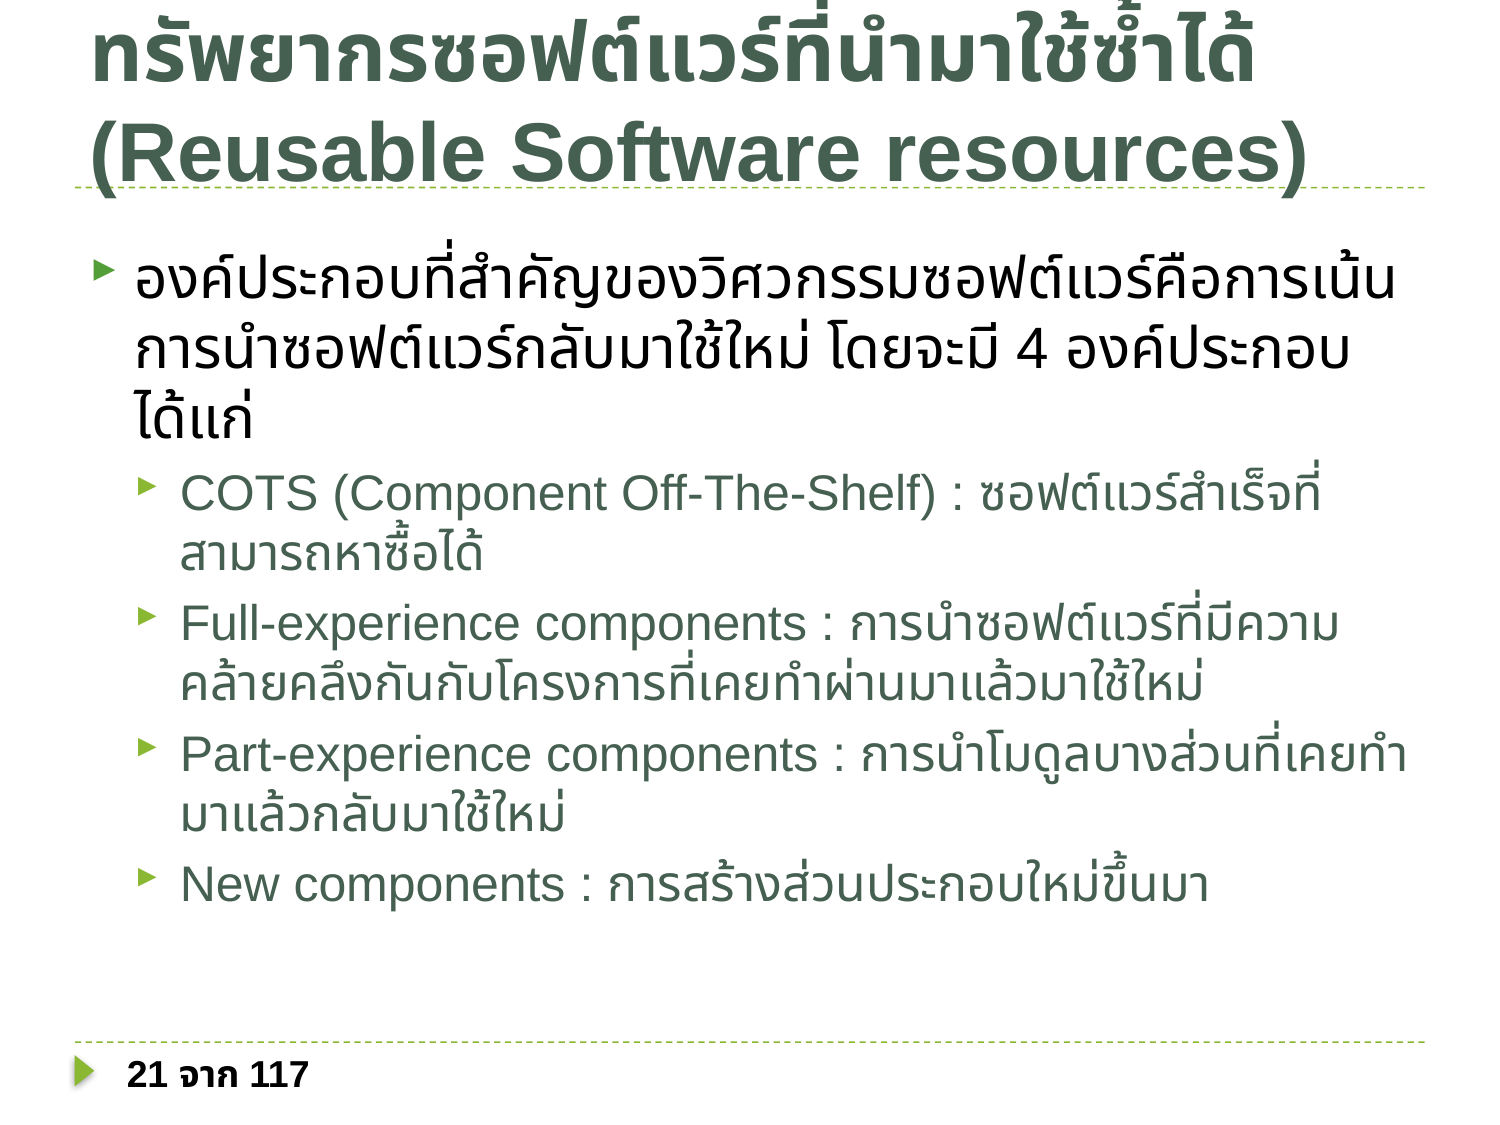

# ทรัพยากรซอฟต์แวร์ที่นำมาใช้ซ้ำได้ (Reusable Software resources)
องค์ประกอบที่สำคัญของวิศวกรรมซอฟต์แวร์คือการเน้นการนำซอฟต์แวร์กลับมาใช้ใหม่ โดยจะมี 4 องค์ประกอบ ได้แก่
COTS (Component Off-The-Shelf) : ซอฟต์แวร์สำเร็จที่สามารถหาซื้อได้
Full-experience components : การนำซอฟต์แวร์ที่มีความคล้ายคลึงกันกับโครงการที่เคยทำผ่านมาแล้วมาใช้ใหม่
Part-experience components : การนำโมดูลบางส่วนที่เคยทำมาแล้วกลับมาใช้ใหม่
New components : การสร้างส่วนประกอบใหม่ขึ้นมา

21 จาก 117